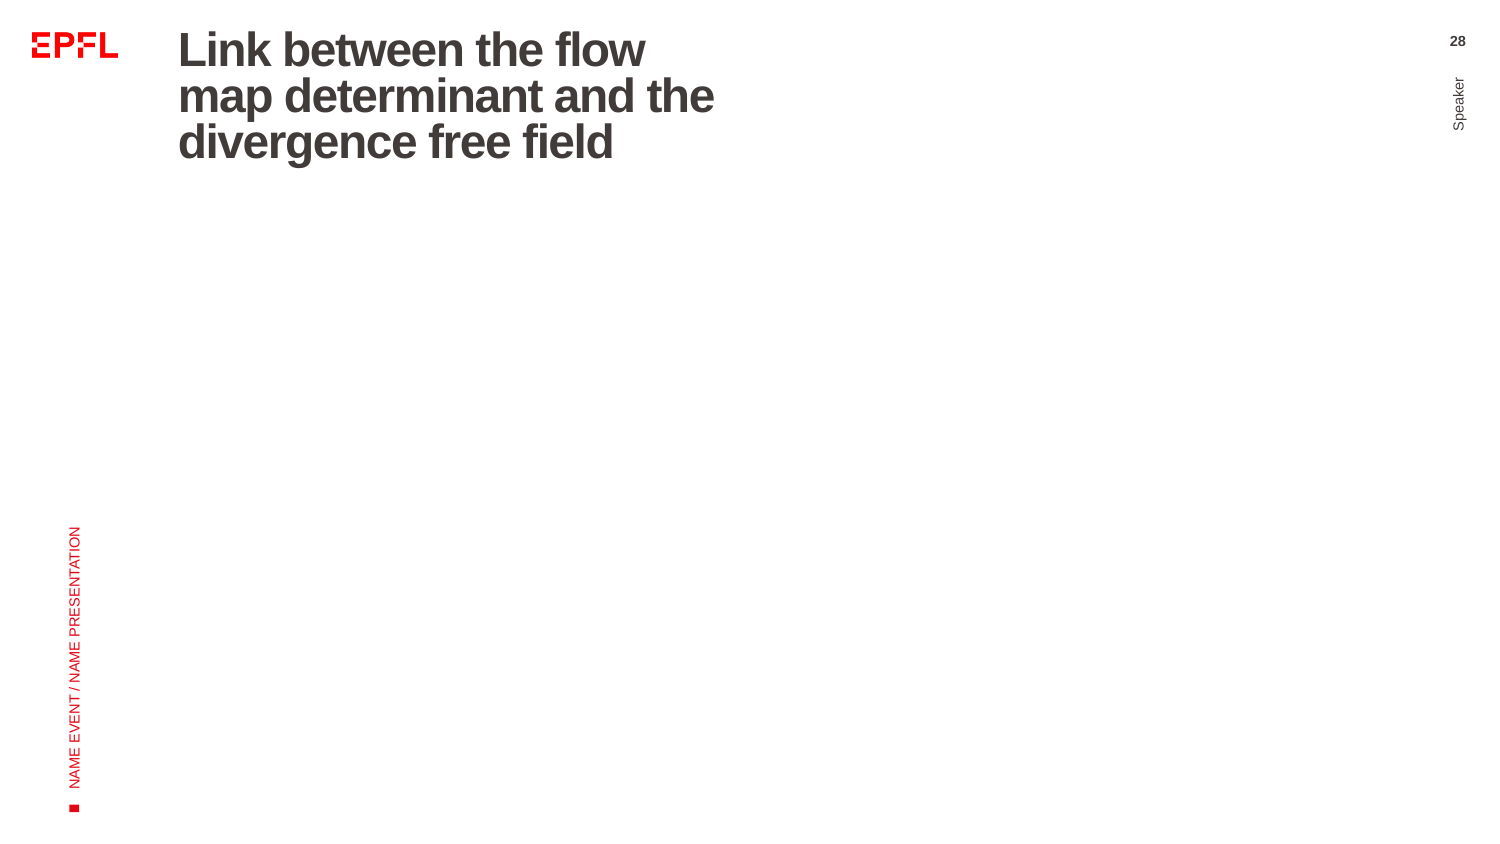

# Link between the flow map determinant and the divergence free field
28

Speaker
NAME EVENT / NAME PRESENTATION